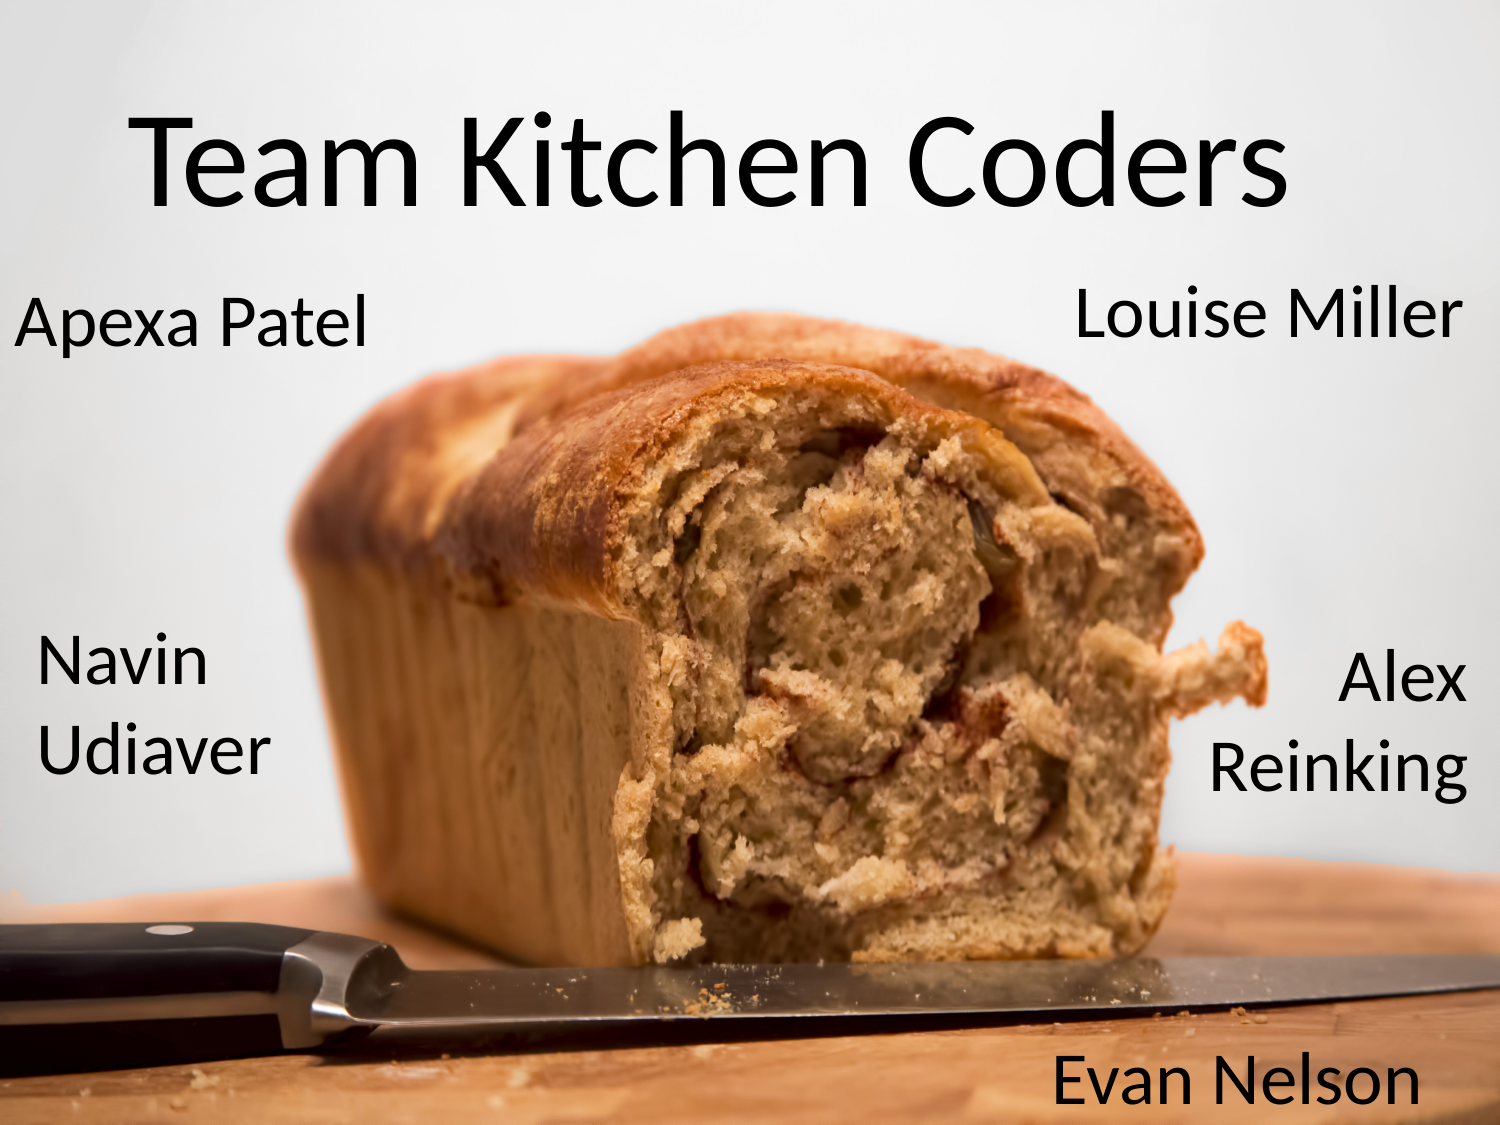

Team Kitchen Coders
Louise Miller
Apexa Patel
Navin Udiaver
Alex Reinking
Evan Nelson